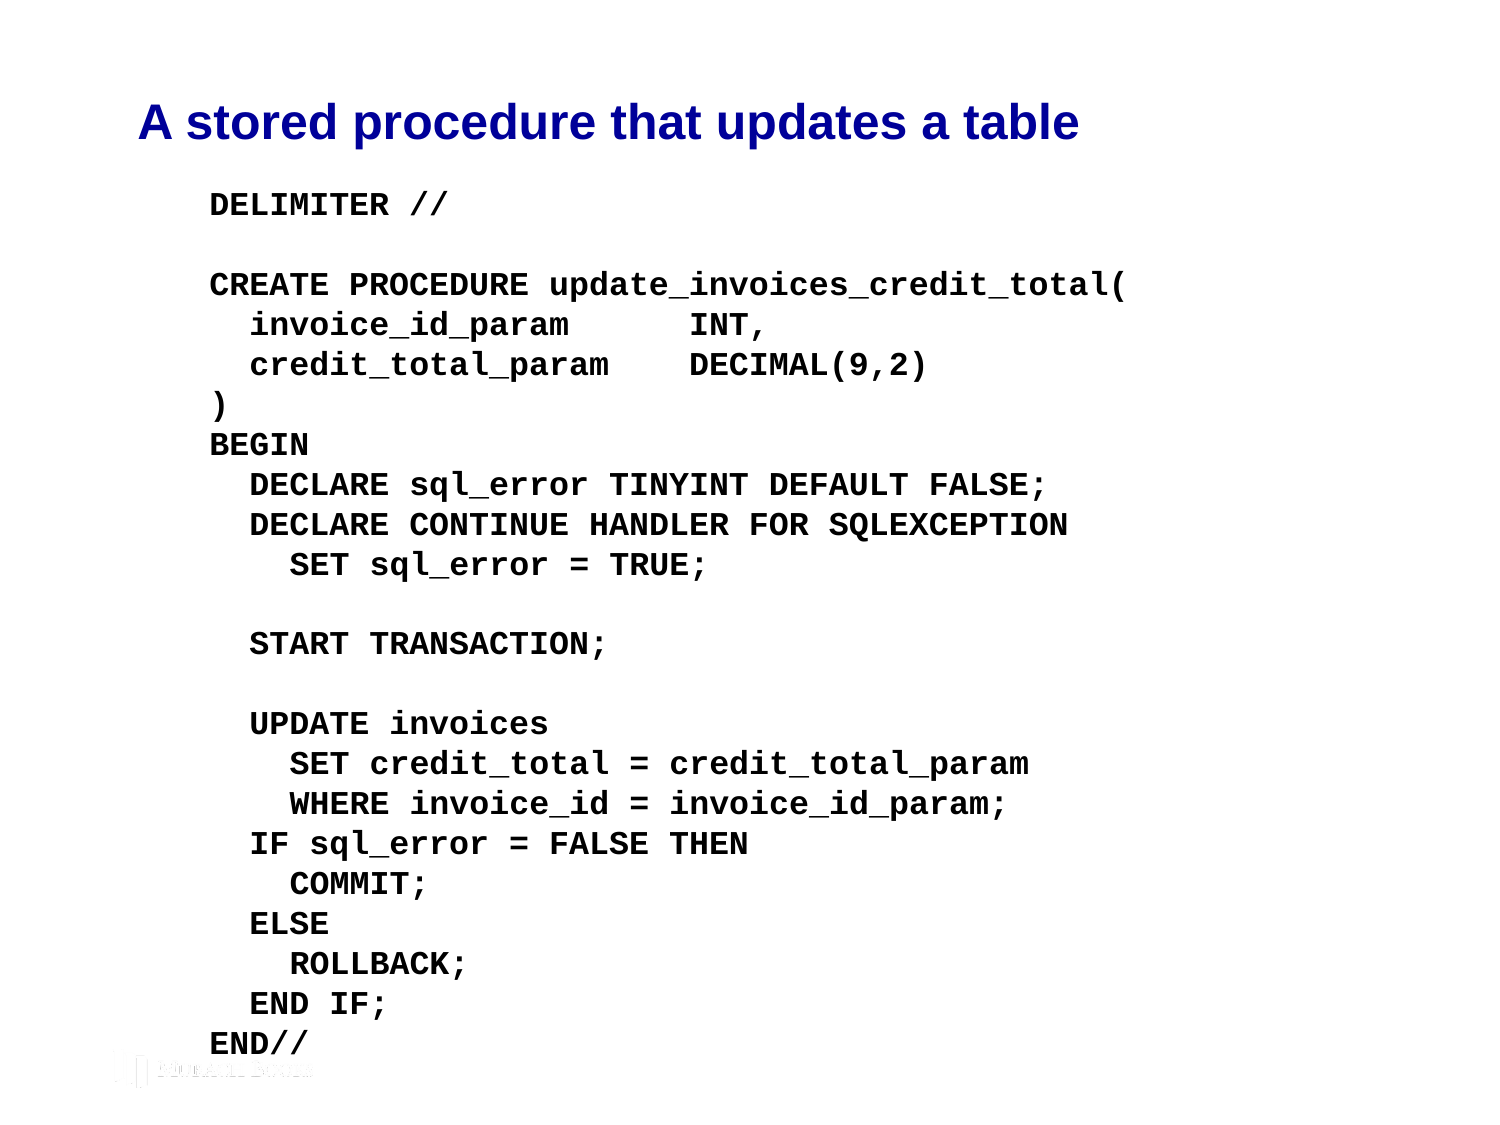

# A stored procedure that updates a table
DELIMITER //

CREATE PROCEDURE update_invoices_credit_total(
  invoice_id_param      INT,
  credit_total_param    DECIMAL(9,2)
)
BEGIN
  DECLARE sql_error TINYINT DEFAULT FALSE;
  DECLARE CONTINUE HANDLER FOR SQLEXCEPTION
    SET sql_error = TRUE;

  START TRANSACTION;

  UPDATE invoices
    SET credit_total = credit_total_param
    WHERE invoice_id = invoice_id_param;
  IF sql_error = FALSE THEN
    COMMIT;
  ELSE
    ROLLBACK;
  END IF;
END//

C15, Slide 192